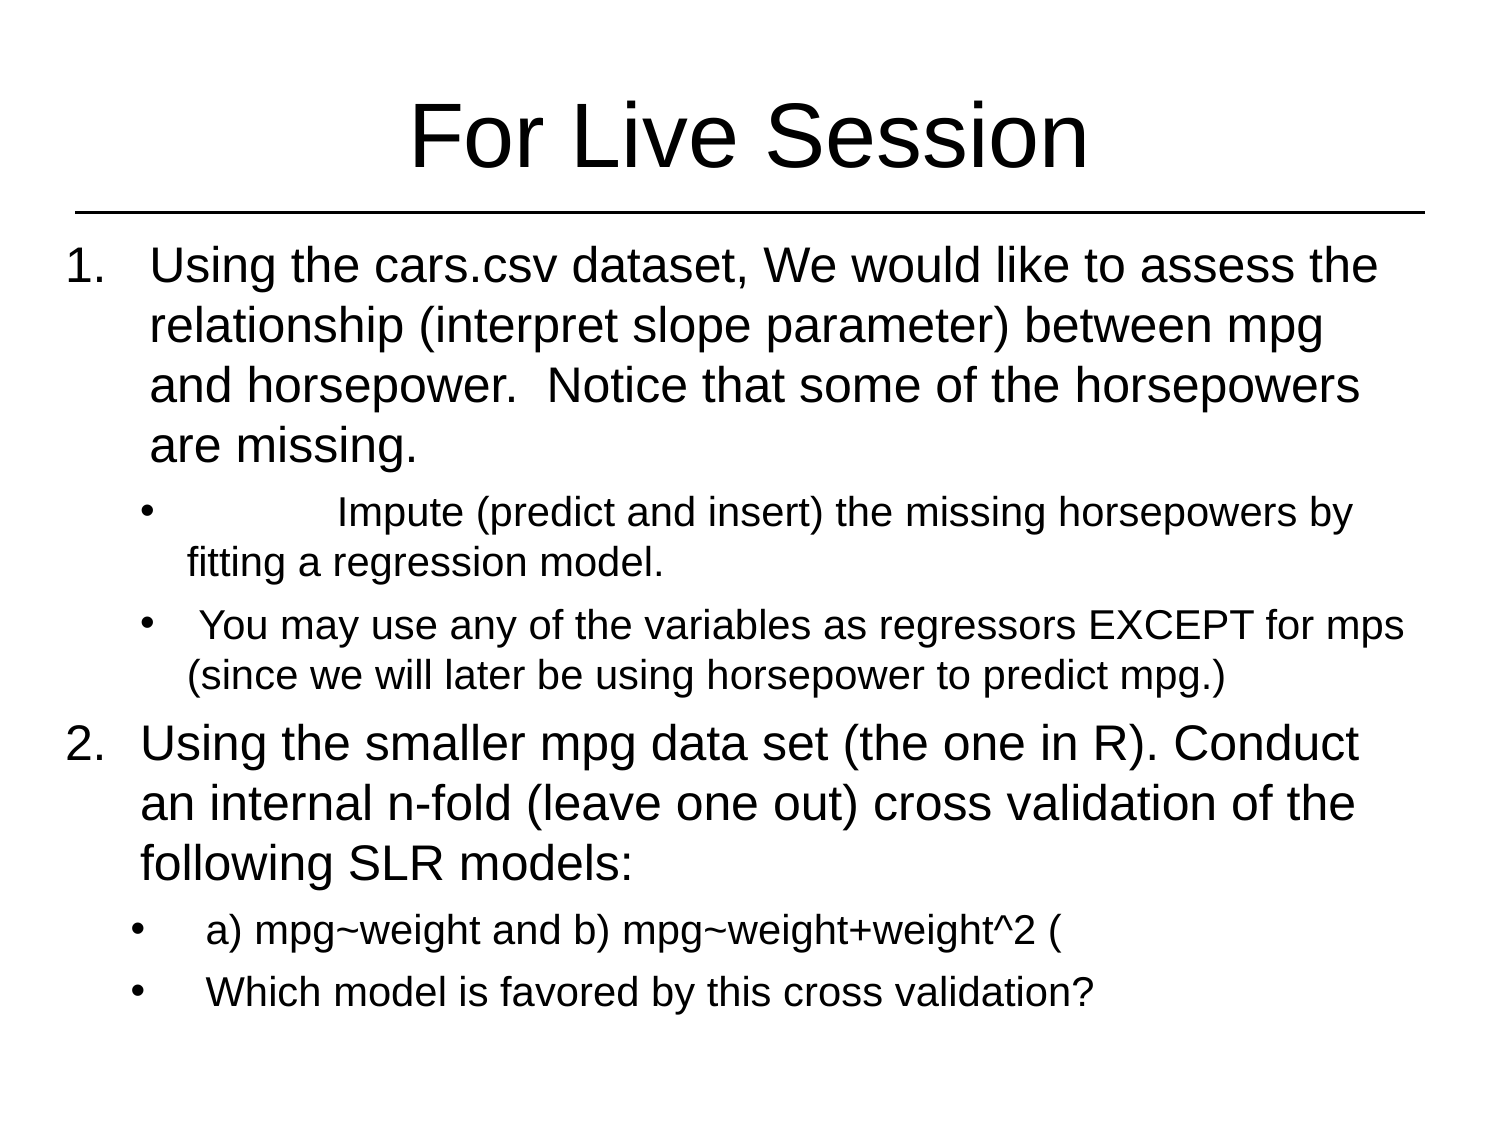

# For Live Session
Using the cars.csv dataset, We would like to assess the relationship (interpret slope parameter) between mpg and horsepower.  Notice that some of the horsepowers are missing.
	Impute (predict and insert) the missing horsepowers by fitting a regression model.
 You may use any of the variables as regressors EXCEPT for mps (since we will later be using horsepower to predict mpg.)
Using the smaller mpg data set (the one in R). Conduct an internal n-fold (leave one out) cross validation of the following SLR models:
a) mpg~weight and b) mpg~weight+weight^2 (
Which model is favored by this cross validation?